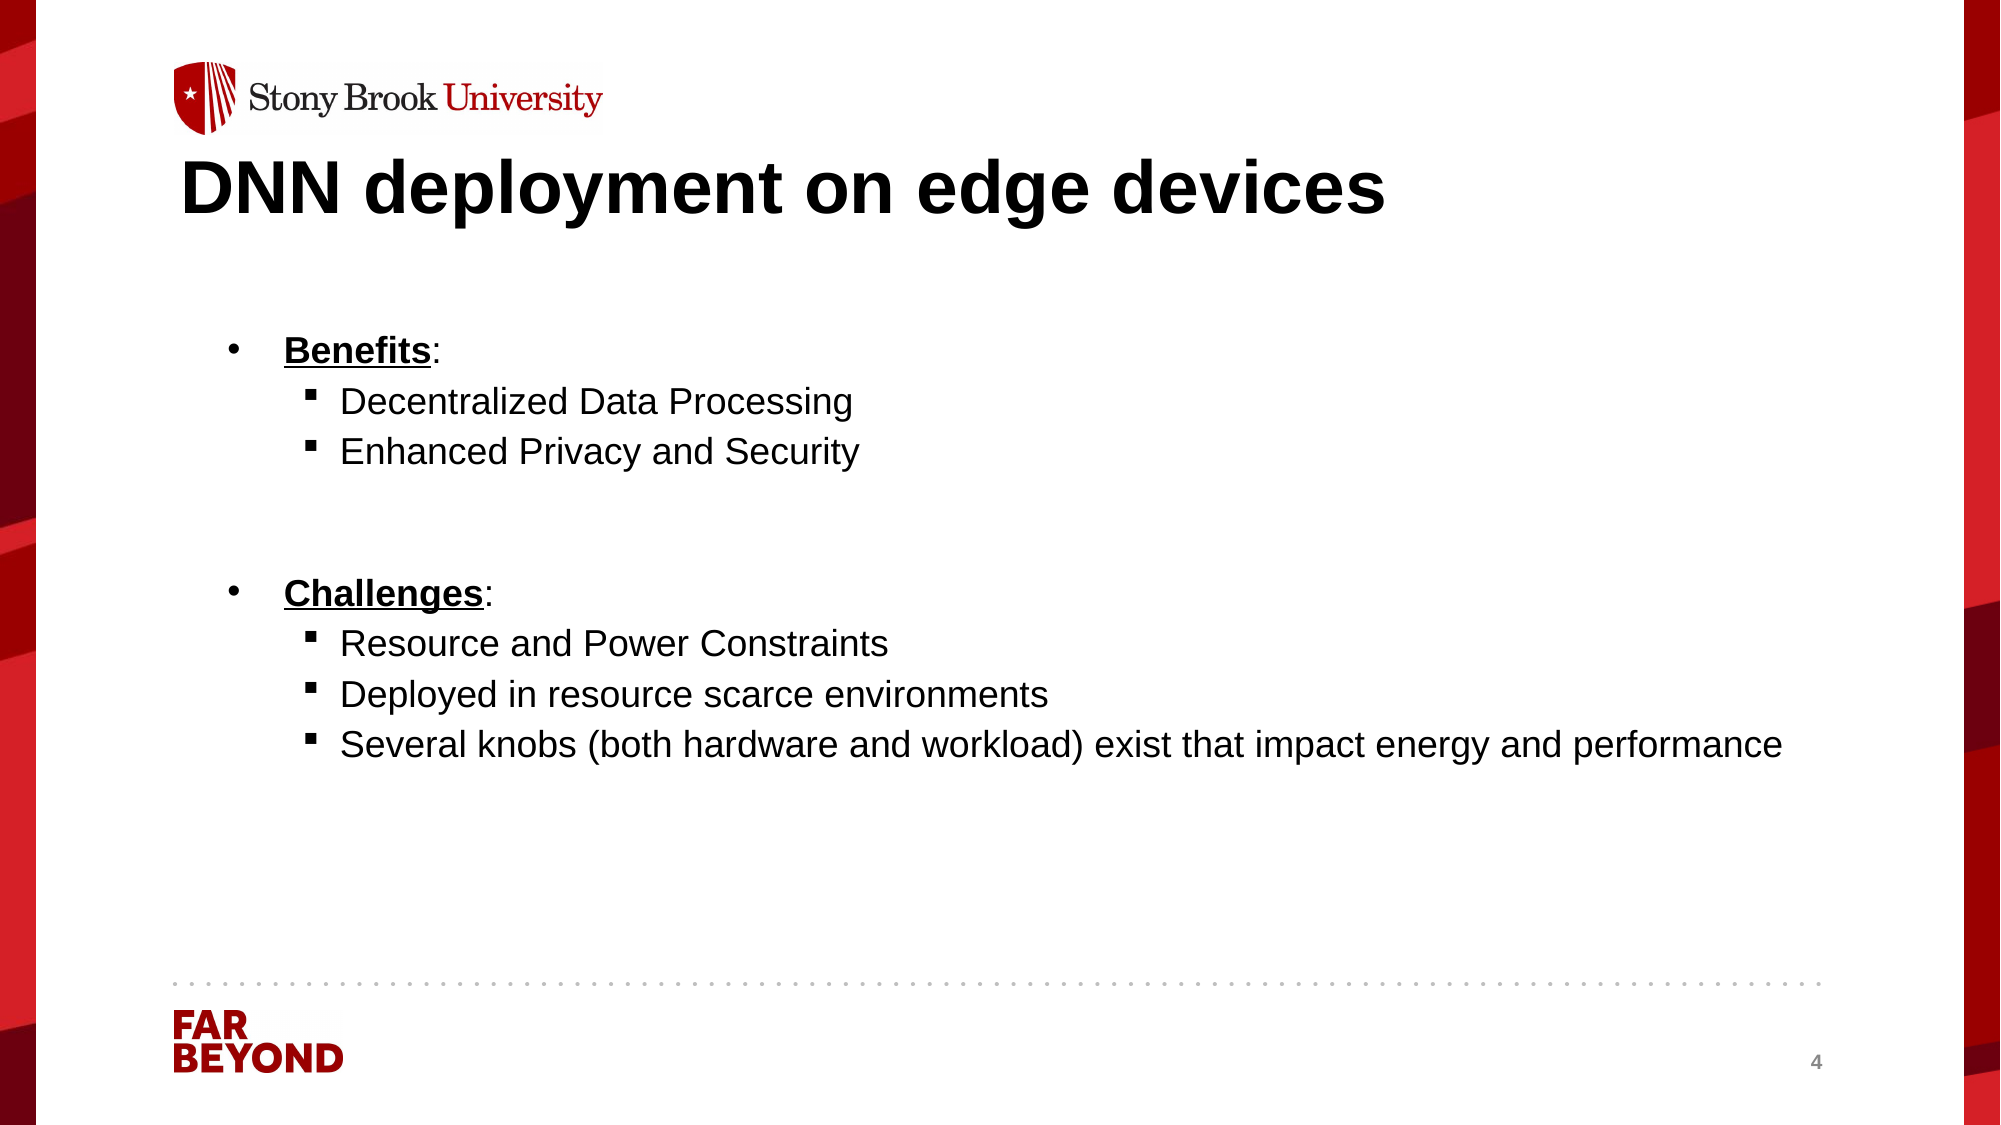

DNN deployment on edge devices
Benefits:
Decentralized Data Processing
Enhanced Privacy and Security

Challenges:
Resource and Power Constraints
Deployed in resource scarce environments
Several knobs (both hardware and workload) exist that impact energy and performance

4